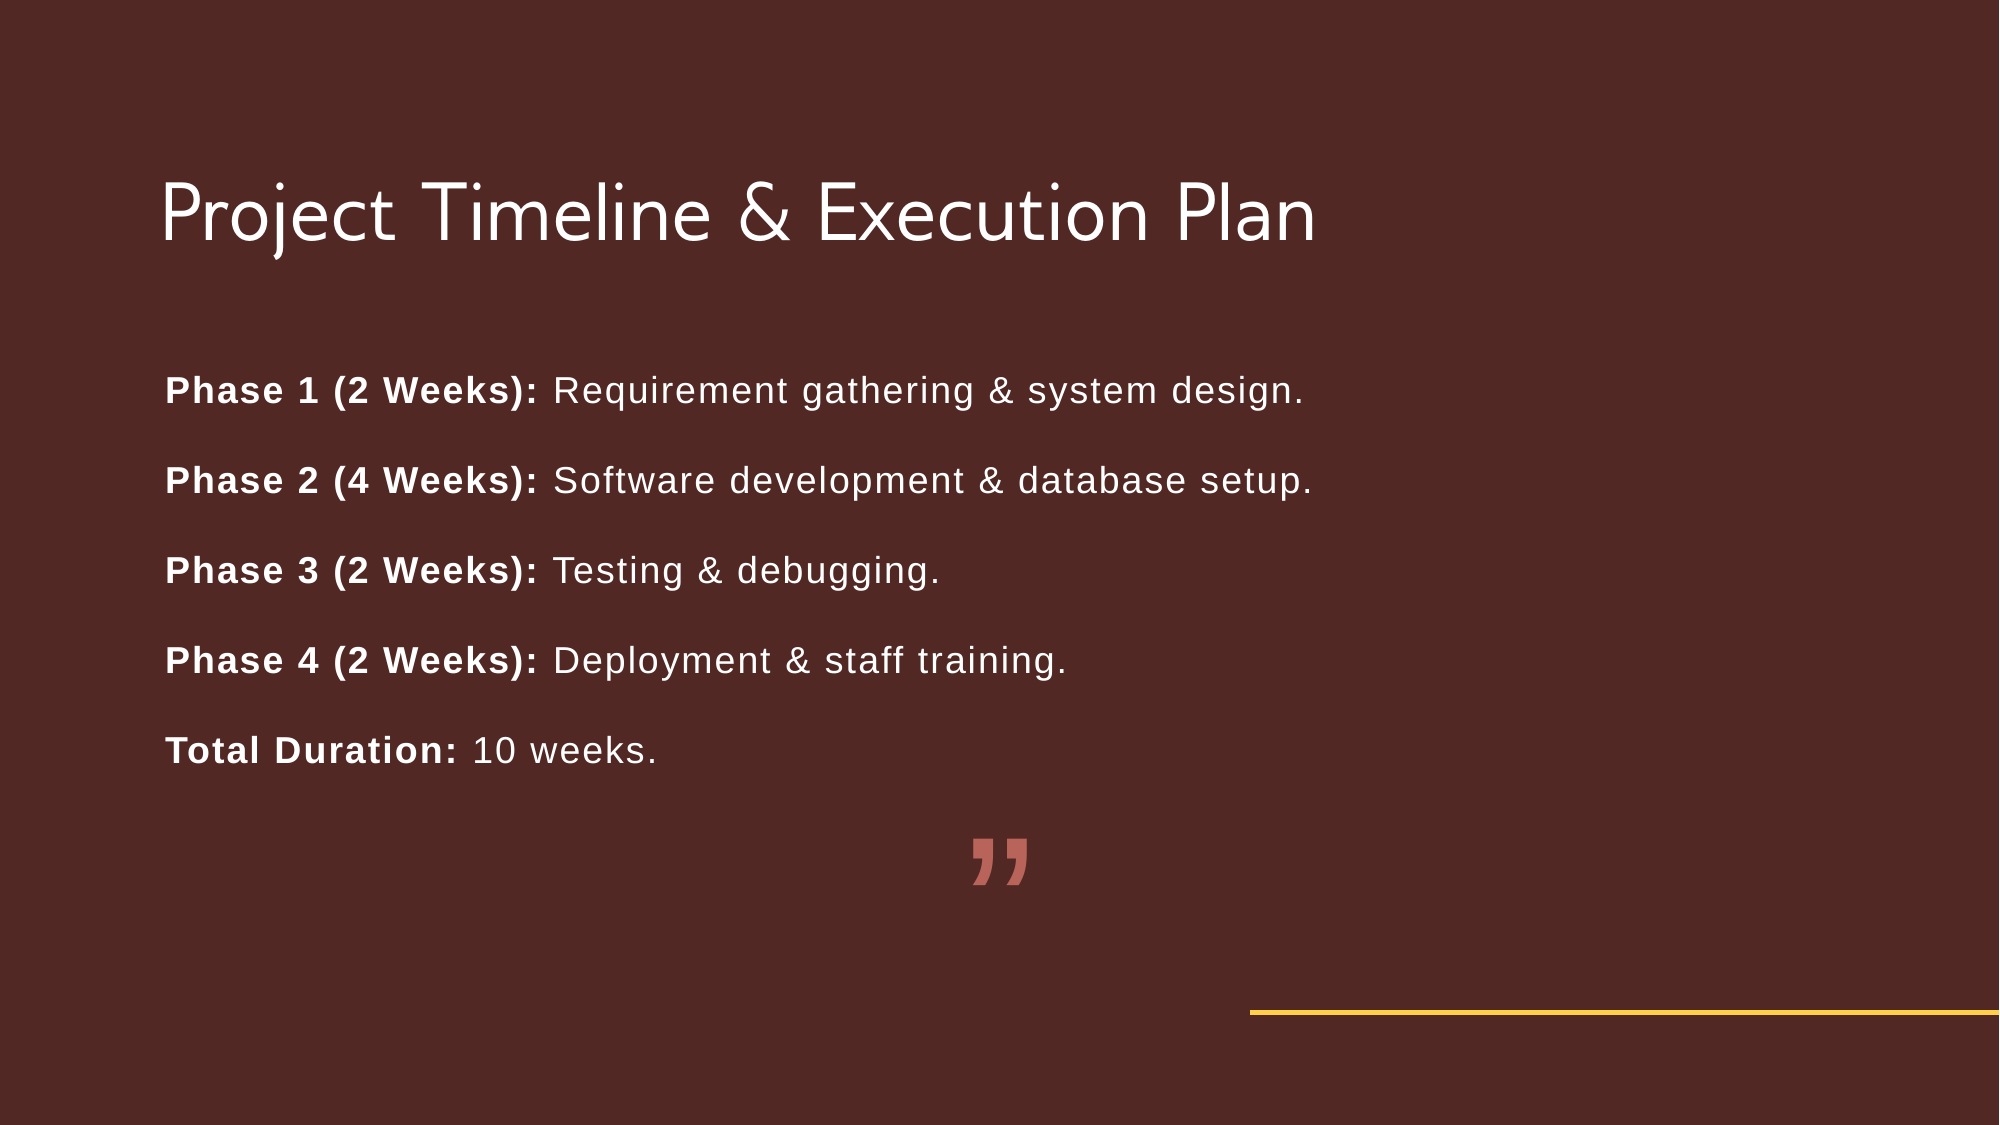

Project Timeline & Execution Plan
# Phase 1 (2 Weeks): Requirement gathering & system design. Phase 2 (4 Weeks): Software development & database setup. Phase 3 (2 Weeks): Testing & debugging. Phase 4 (2 Weeks): Deployment & staff training. Total Duration: 10 weeks.
”